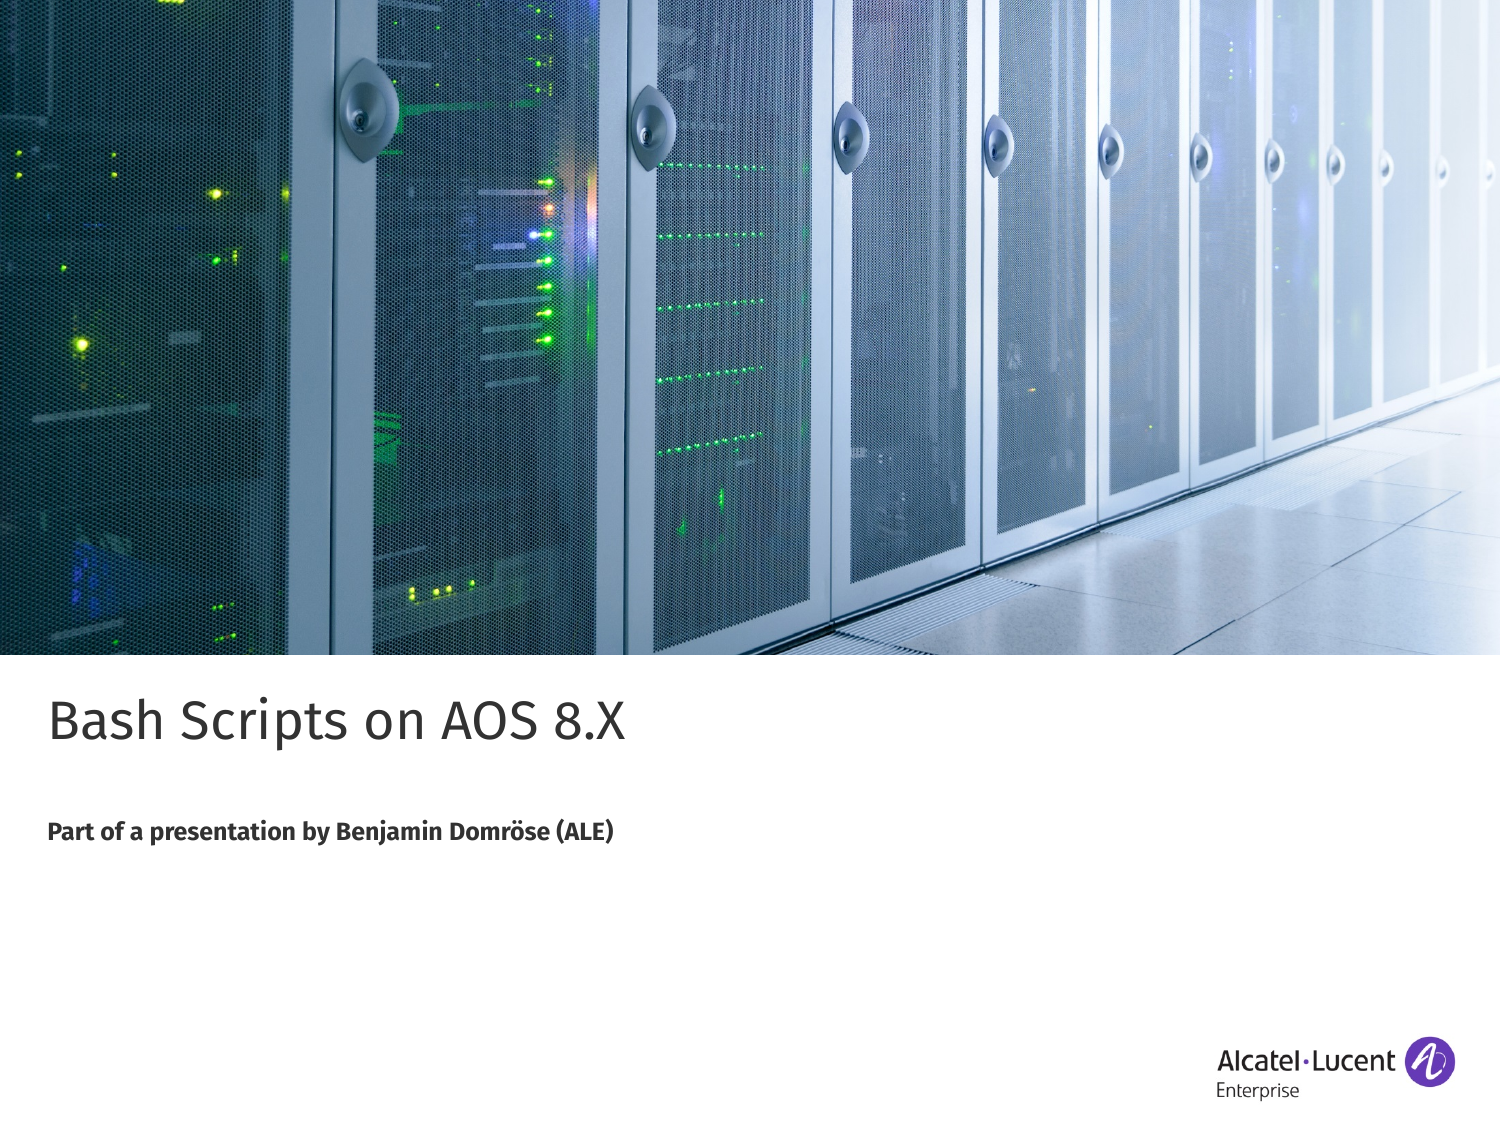

# Bash Scripts on AOS 8.X Part of a presentation by Benjamin Domröse (ALE)